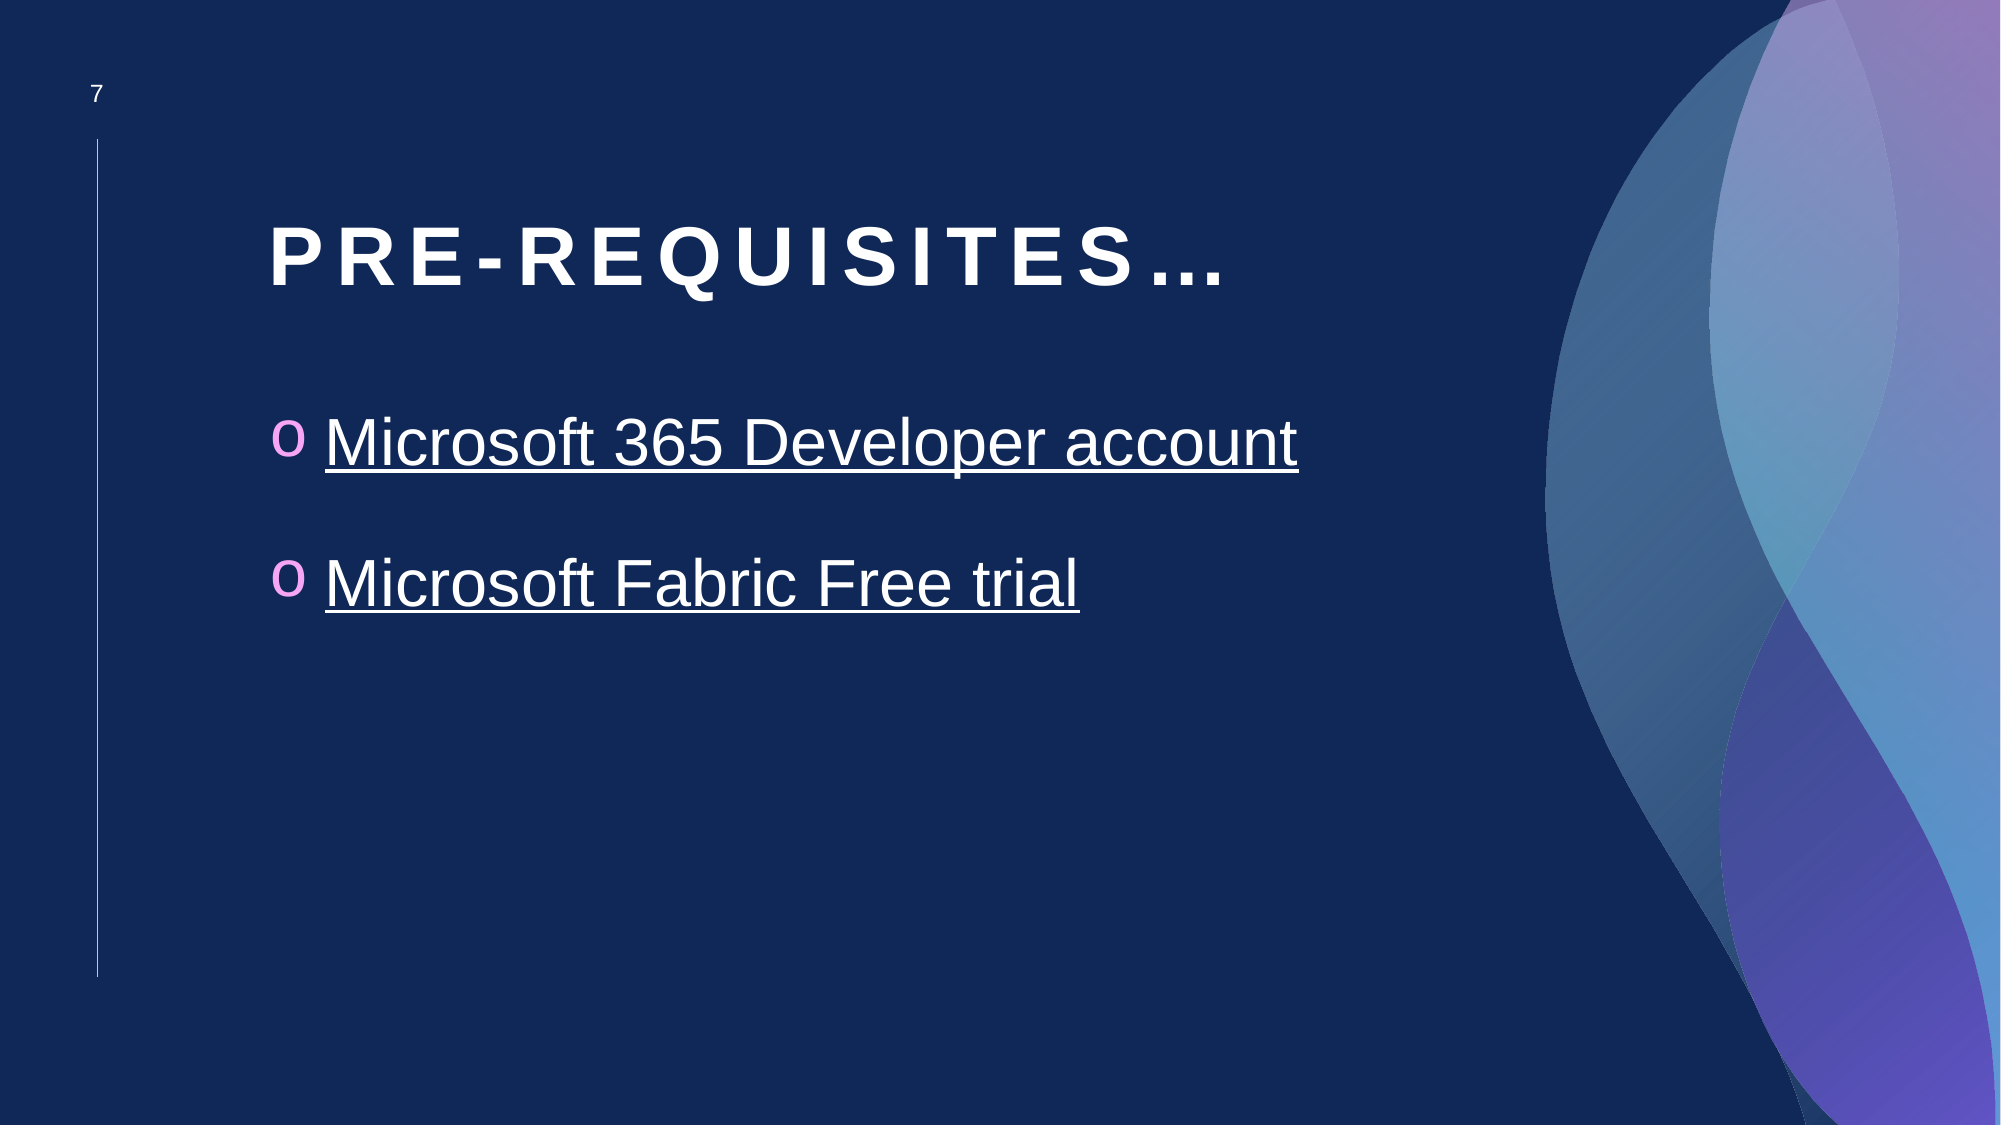

7
# Pre-requisites…
Microsoft 365 Developer account
Microsoft Fabric Free trial